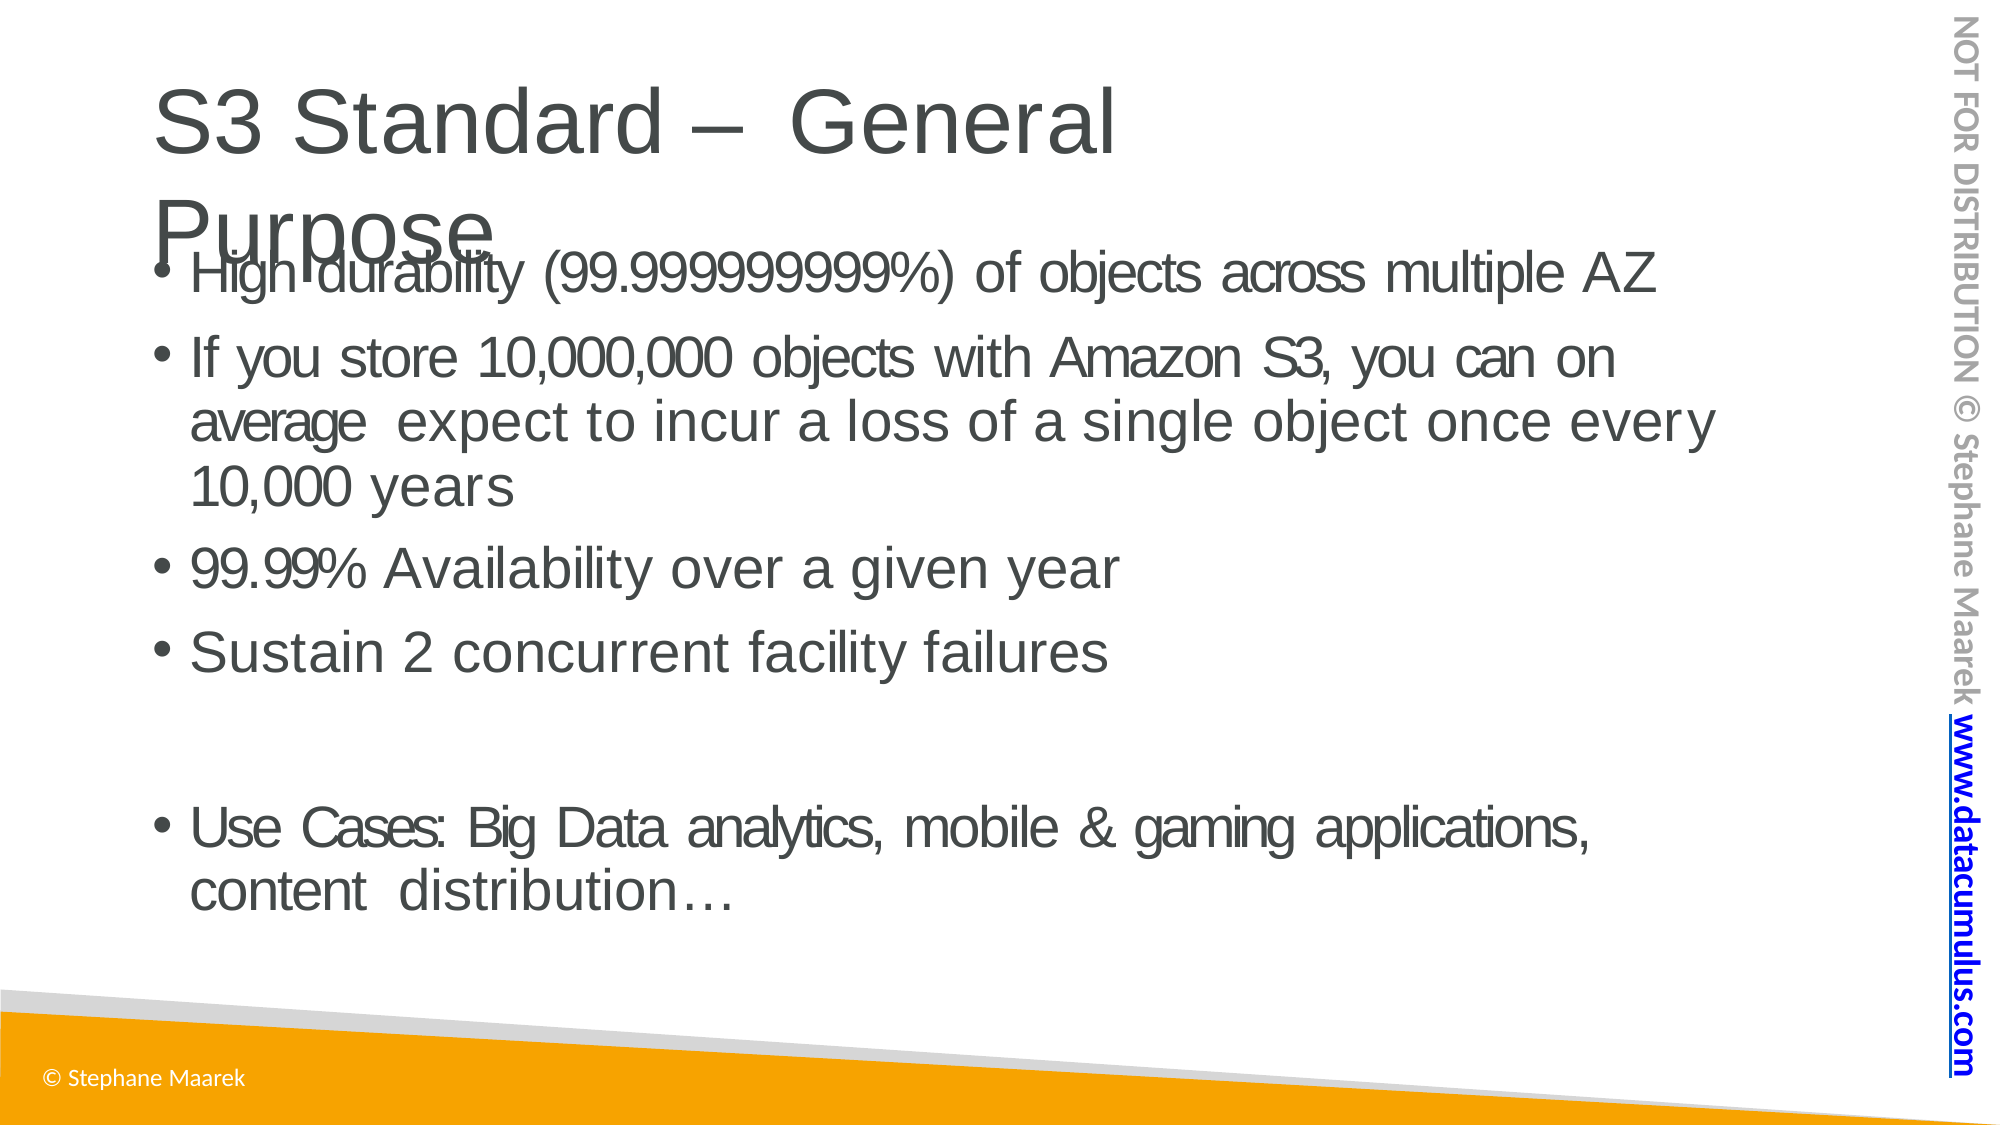

NOT FOR DISTRIBUTION © Stephane Maarek www.datacumulus.com
# S3 Standard – General Purpose
High durability (99.999999999%) of objects across multiple AZ
If you store 10,000,000 objects with Amazon S3, you can on average  expect to incur a loss of a single object once every 10,000 years
99.99% Availability over a given year
Sustain 2 concurrent facility failures

Use Cases: Big Data analytics, mobile & gaming applications, content  distribution…
© Stephane Maarek